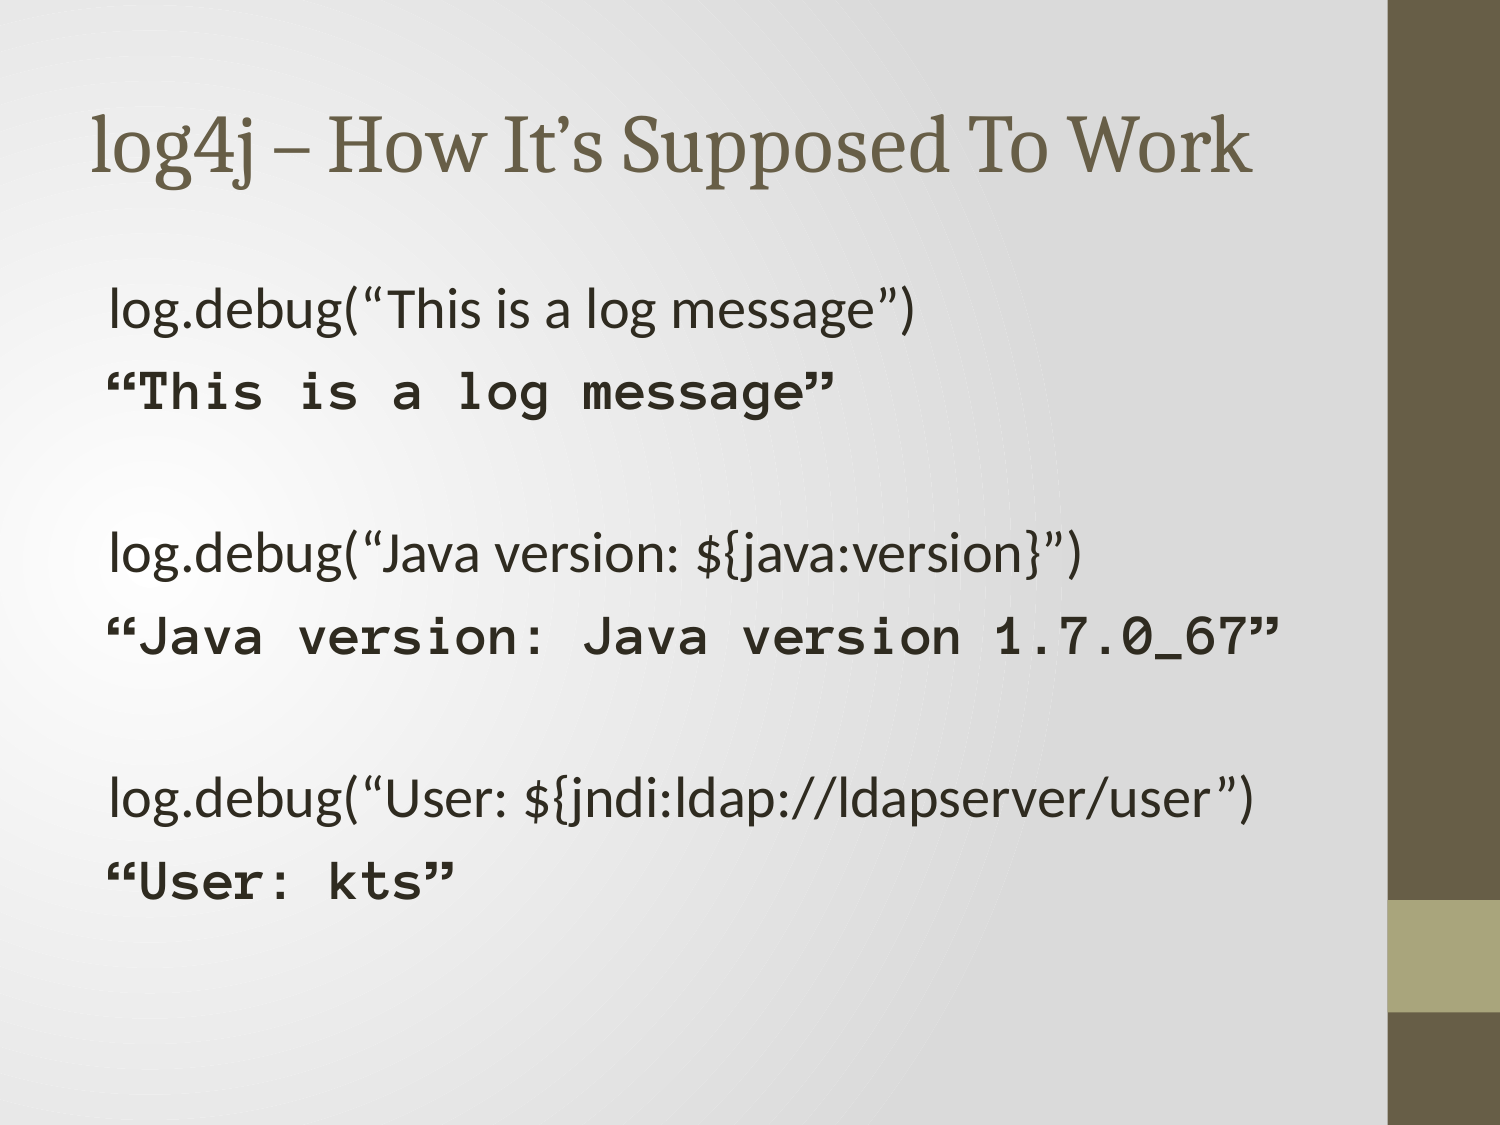

# log4j – How It’s Supposed To Work
log.debug(“This is a log message”)
“This is a log message”

log.debug(“Java version: ${java:version}”)
“Java version: Java version 1.7.0_67”

log.debug(“User: ${jndi:ldap://ldapserver/user”)
“User: kts”